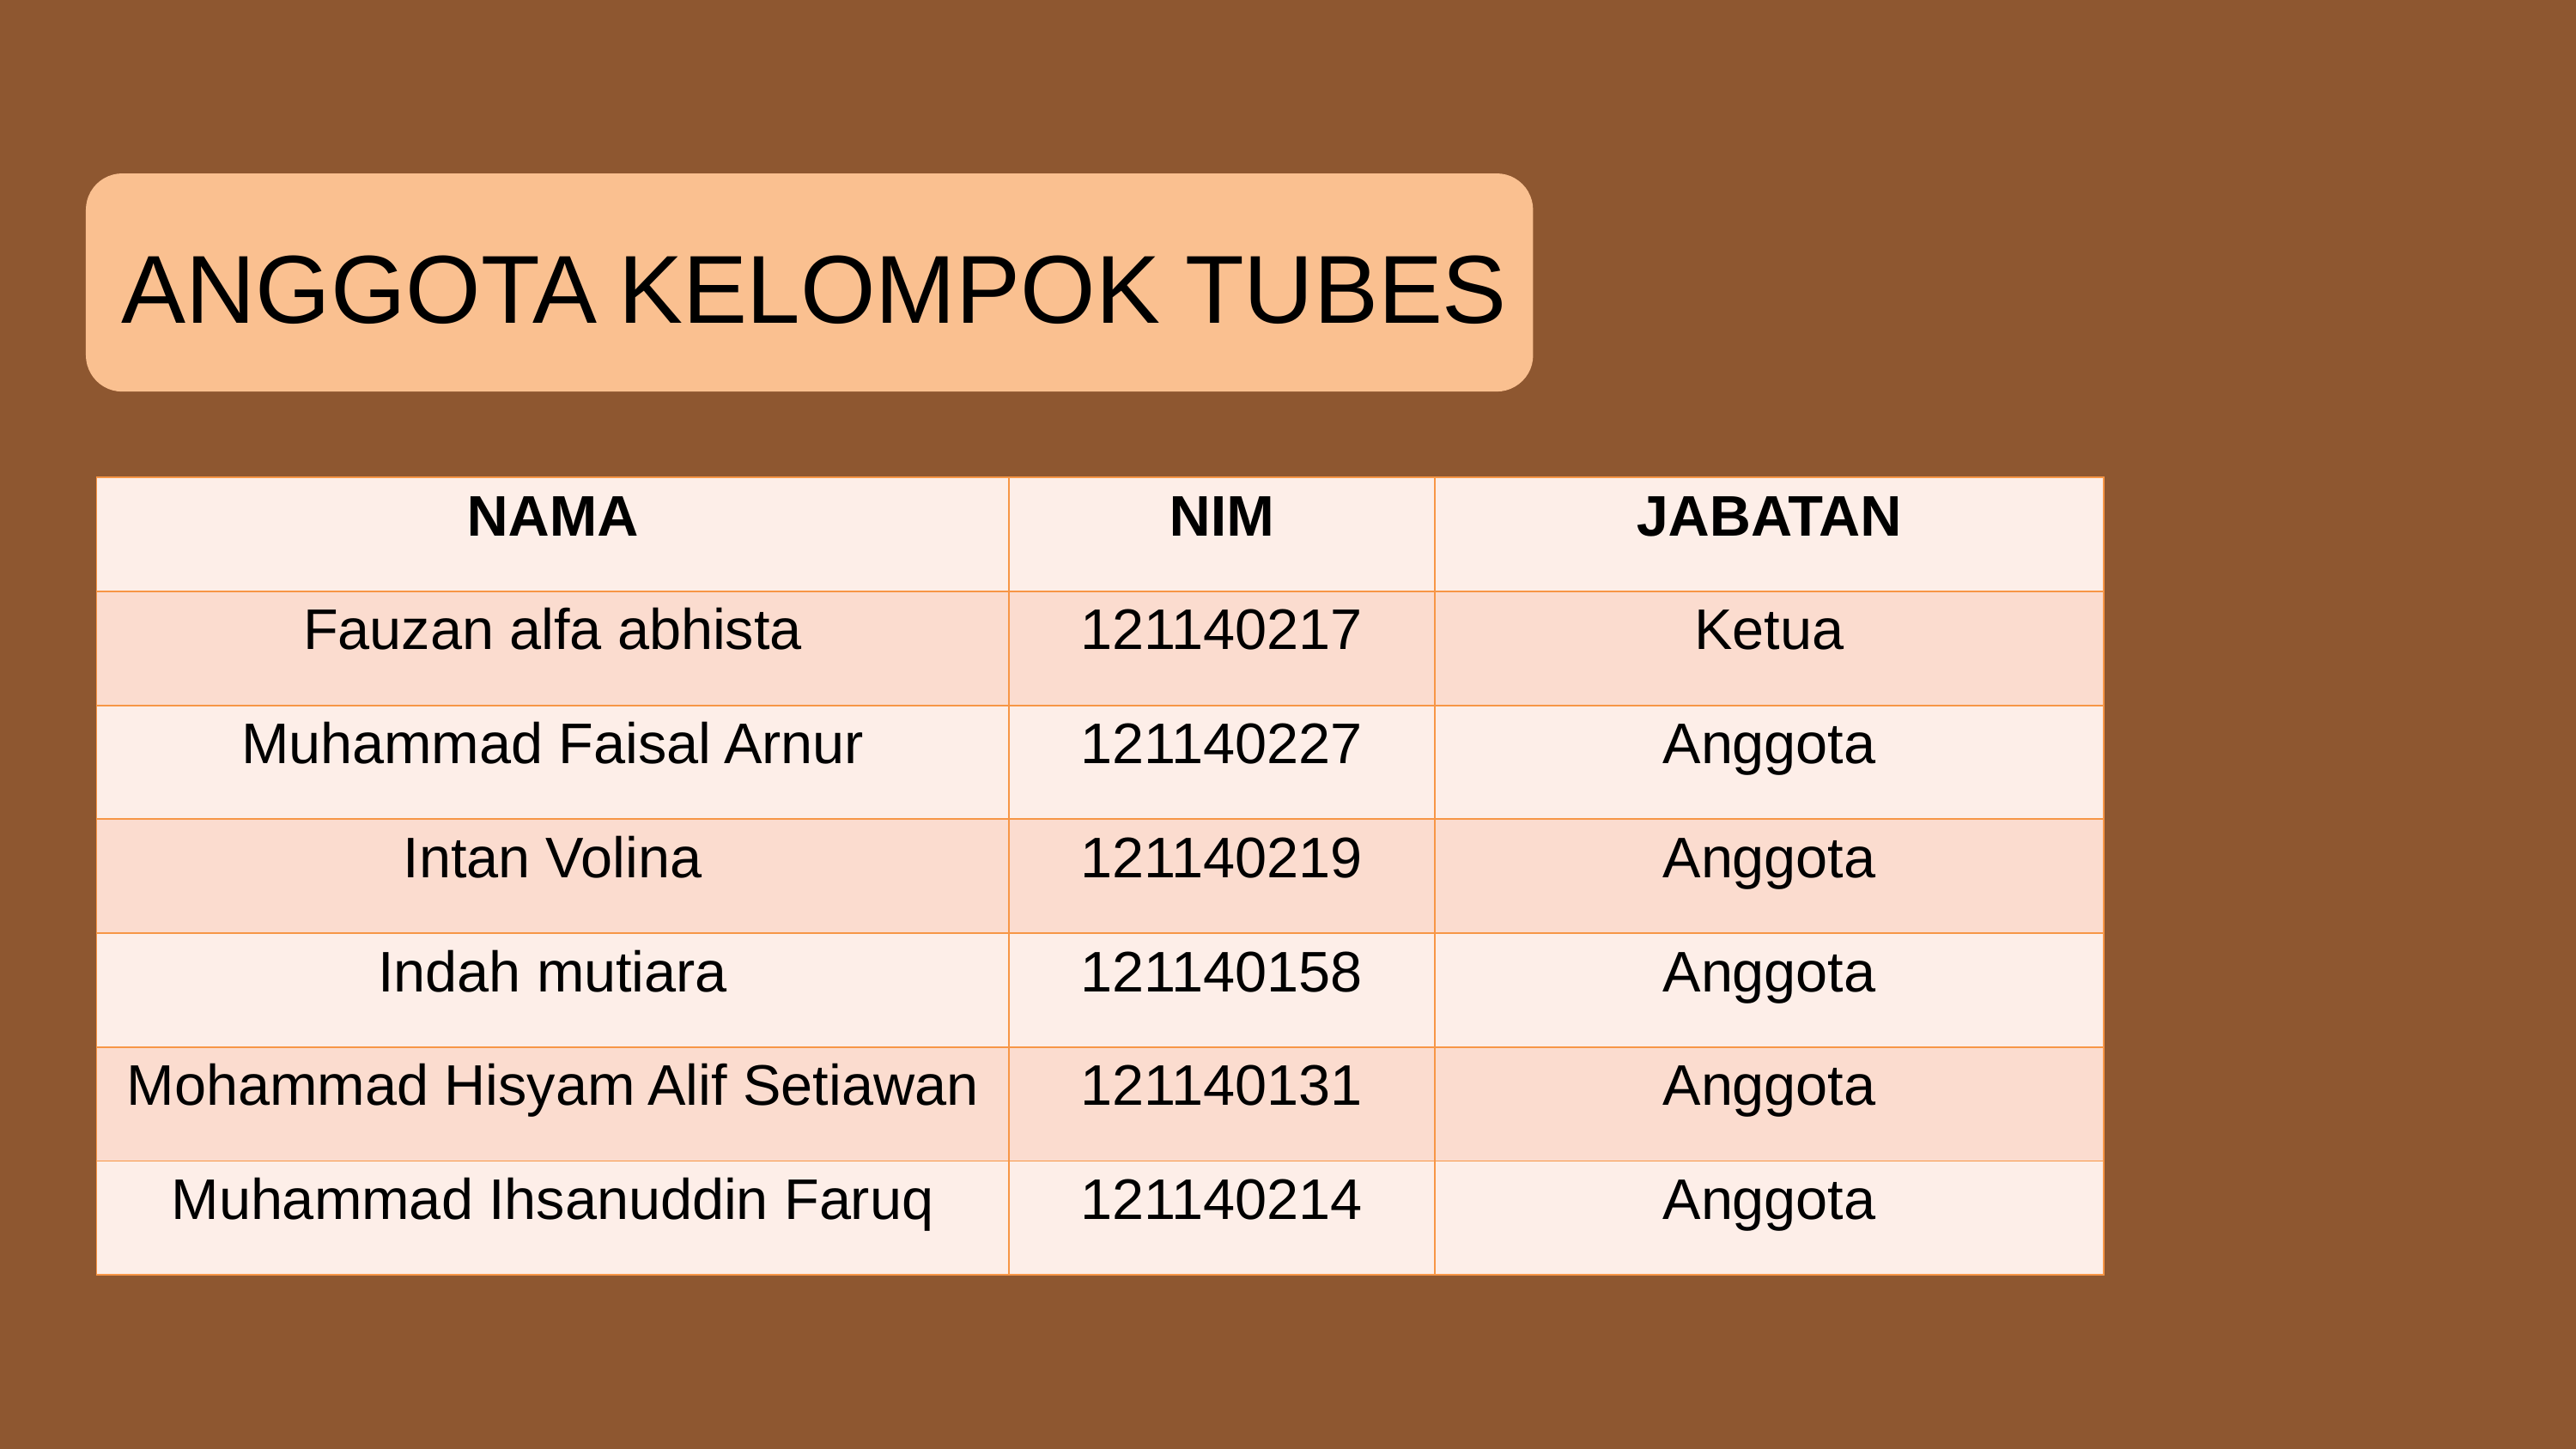

ANGGOTA KELOMPOK TUBES
| NAMA | NIM | JABATAN |
| --- | --- | --- |
| Fauzan alfa abhista | 121140217 | Ketua |
| Muhammad Faisal Arnur | 121140227 | Anggota |
| Intan Volina | 121140219 | Anggota |
| Indah mutiara | 121140158 | Anggota |
| Mohammad Hisyam Alif Setiawan | 121140131 | Anggota |
| Muhammad Ihsanuddin Faruq | 121140214 | Anggota |